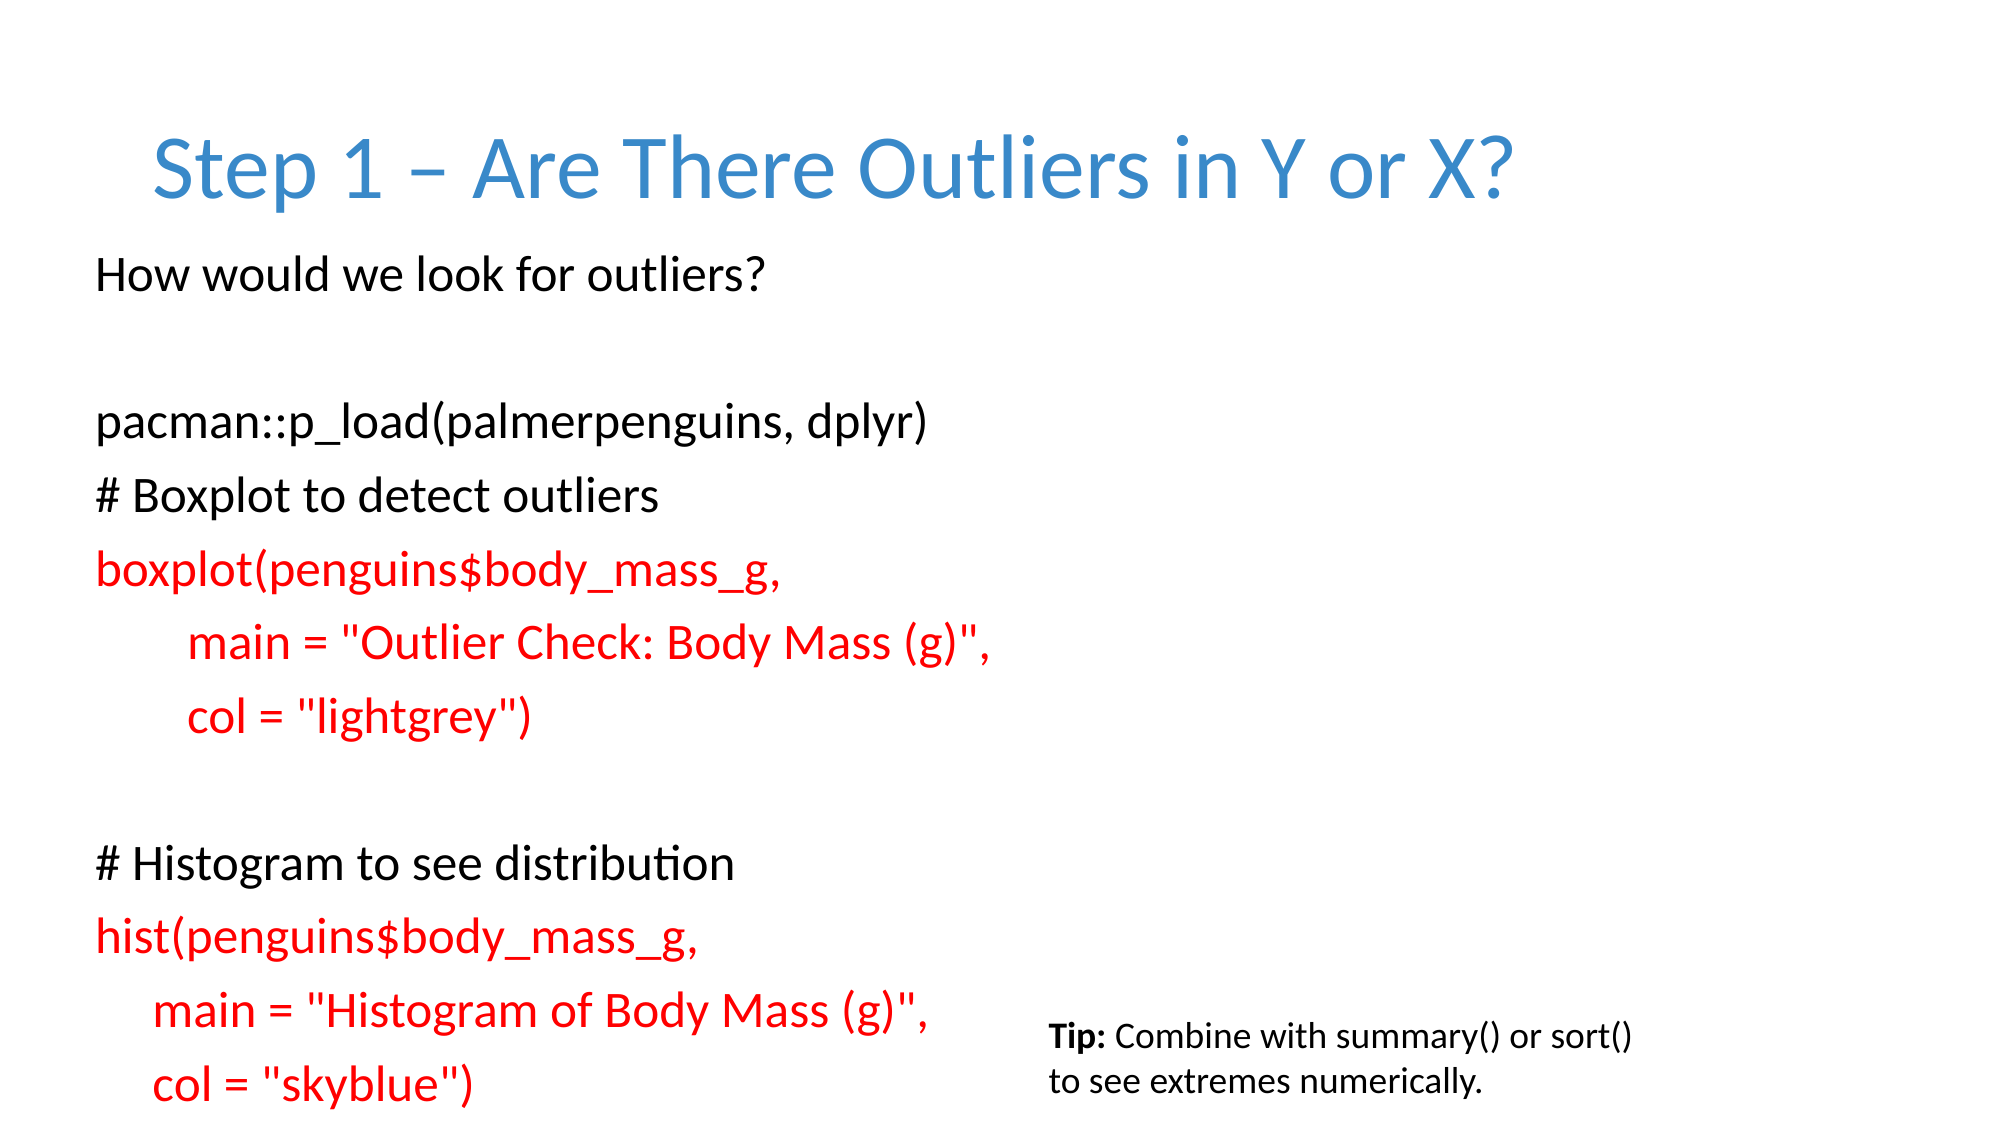

# Step 1 – Are There Outliers in Y or X?
How would we look for outliers?

pacman::p_load(palmerpenguins, dplyr)
# Boxplot to detect outliers
boxplot(penguins$body_mass_g,
        main = "Outlier Check: Body Mass (g)",
        col = "lightgrey")

# Histogram to see distribution
hist(penguins$body_mass_g,
     main = "Histogram of Body Mass (g)",
     col = "skyblue")

Tip: Combine with summary() or sort()
to see extremes numerically.